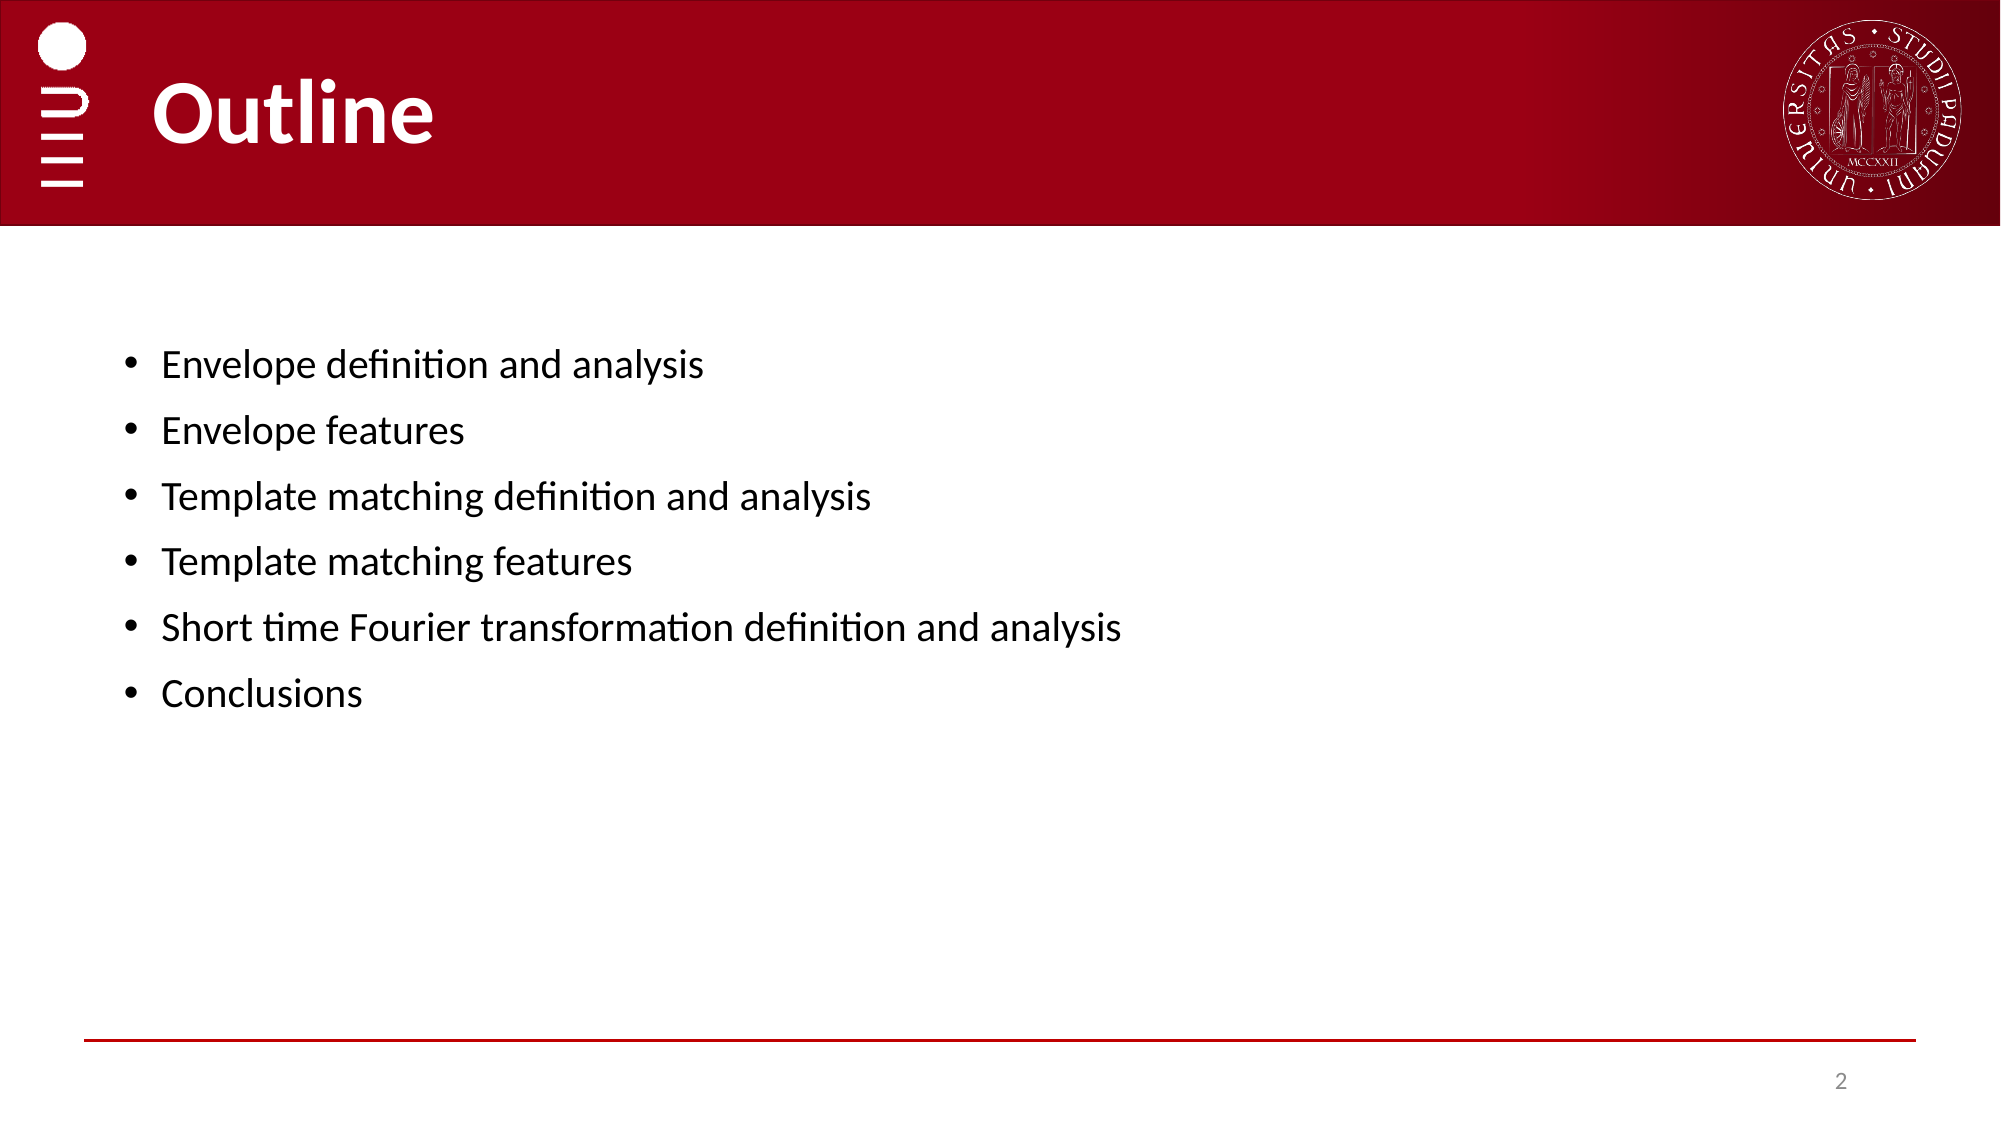

# Outline
Envelope definition and analysis
Envelope features
Template matching definition and analysis
Template matching features
Short time Fourier transformation definition and analysis
Conclusions
2